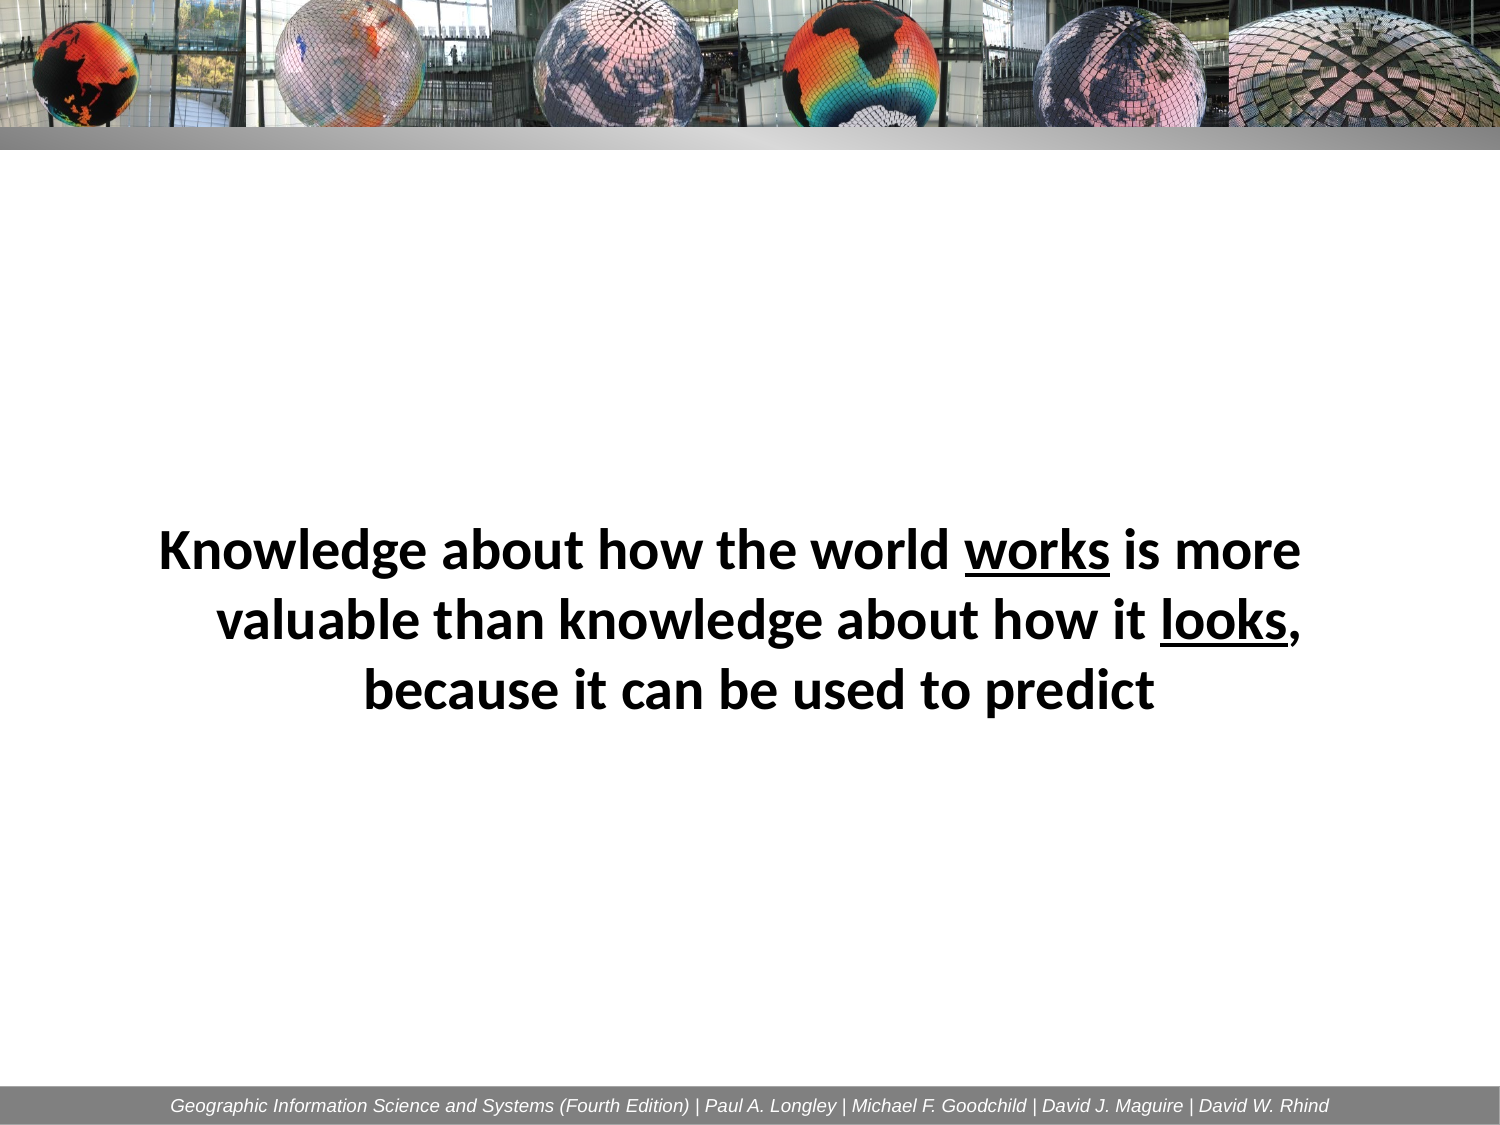

Knowledge about how the world works is more valuable than knowledge about how it looks, because it can be used to predict